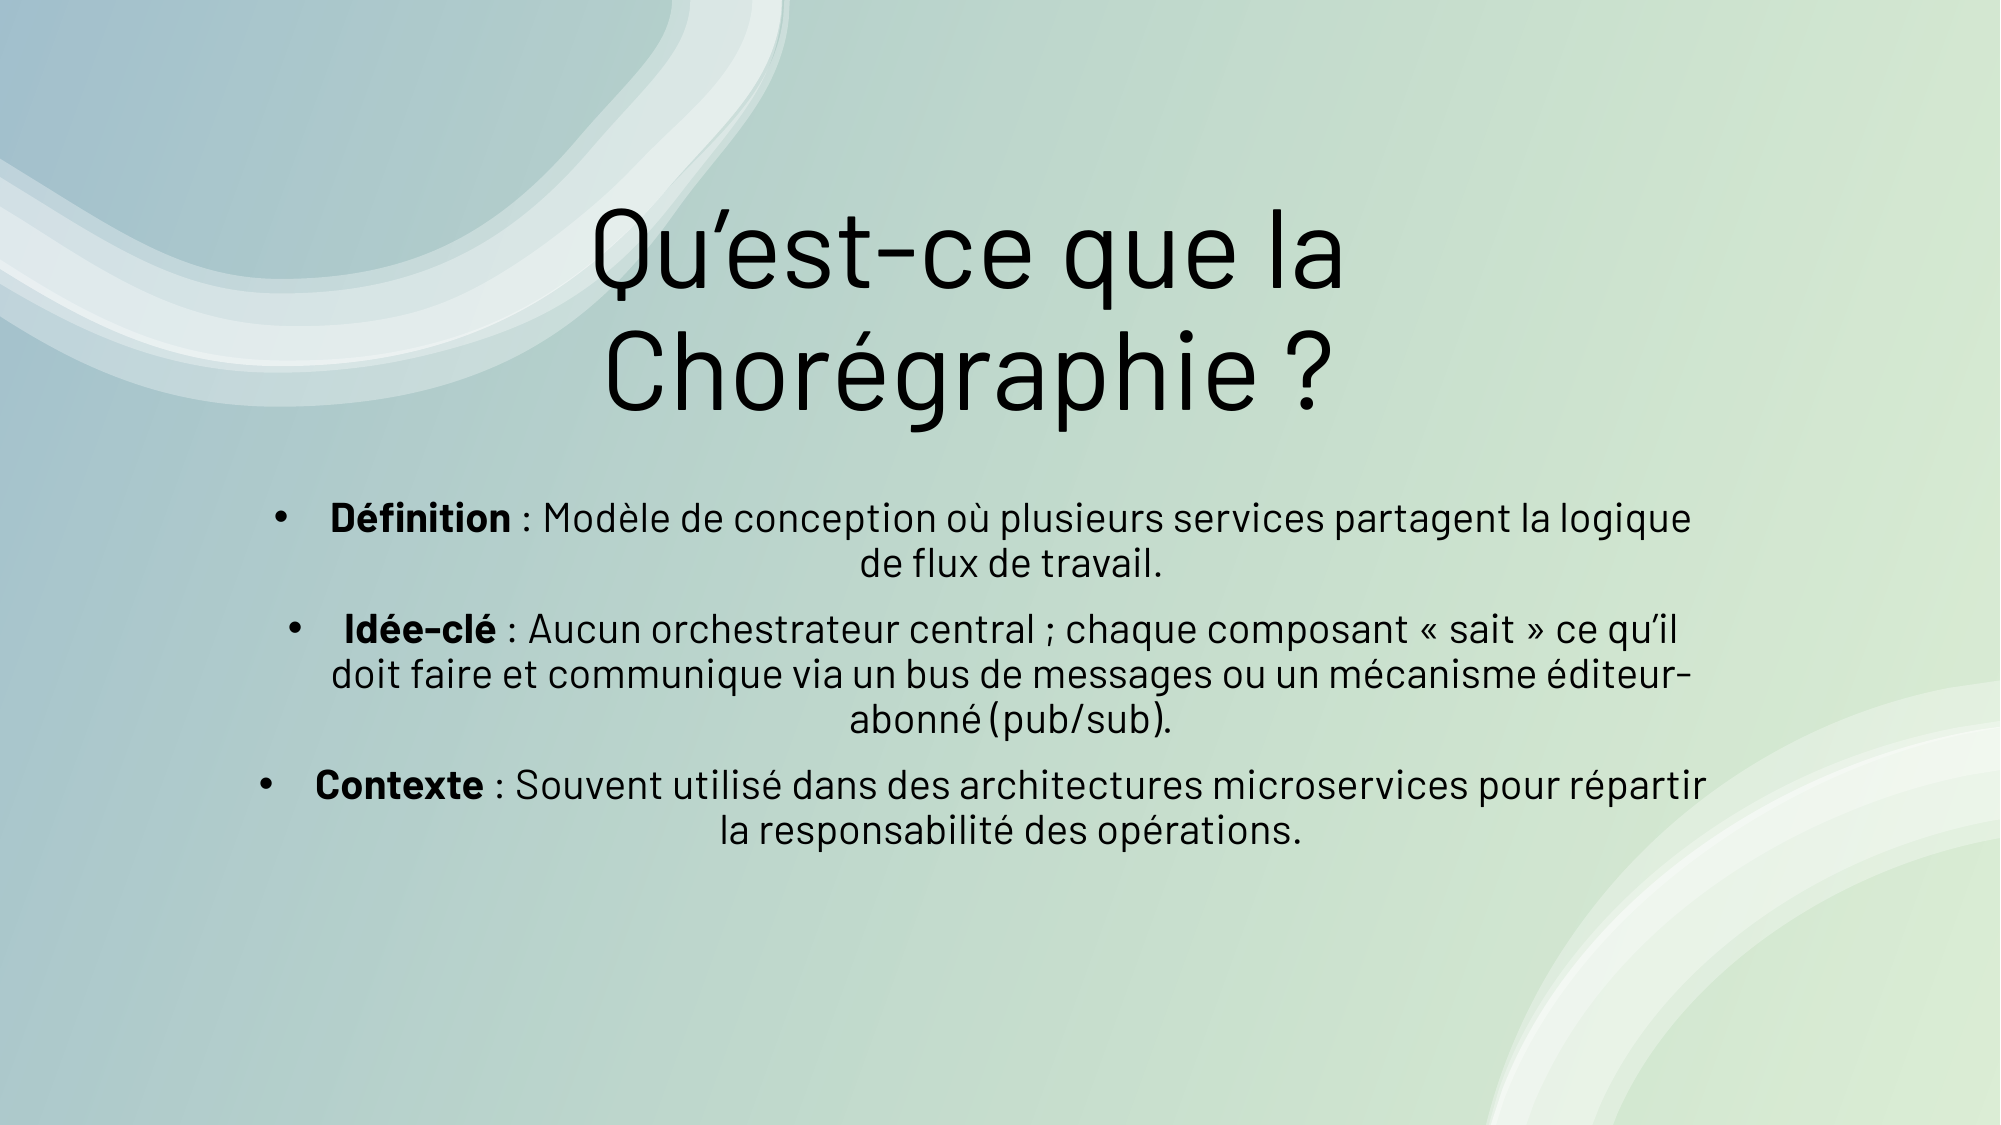

# Qu’est-ce que la Chorégraphie ?
Définition : Modèle de conception où plusieurs services partagent la logique de flux de travail.
Idée-clé : Aucun orchestrateur central ; chaque composant « sait » ce qu’il doit faire et communique via un bus de messages ou un mécanisme éditeur-abonné (pub/sub).
Contexte : Souvent utilisé dans des architectures microservices pour répartir la responsabilité des opérations.